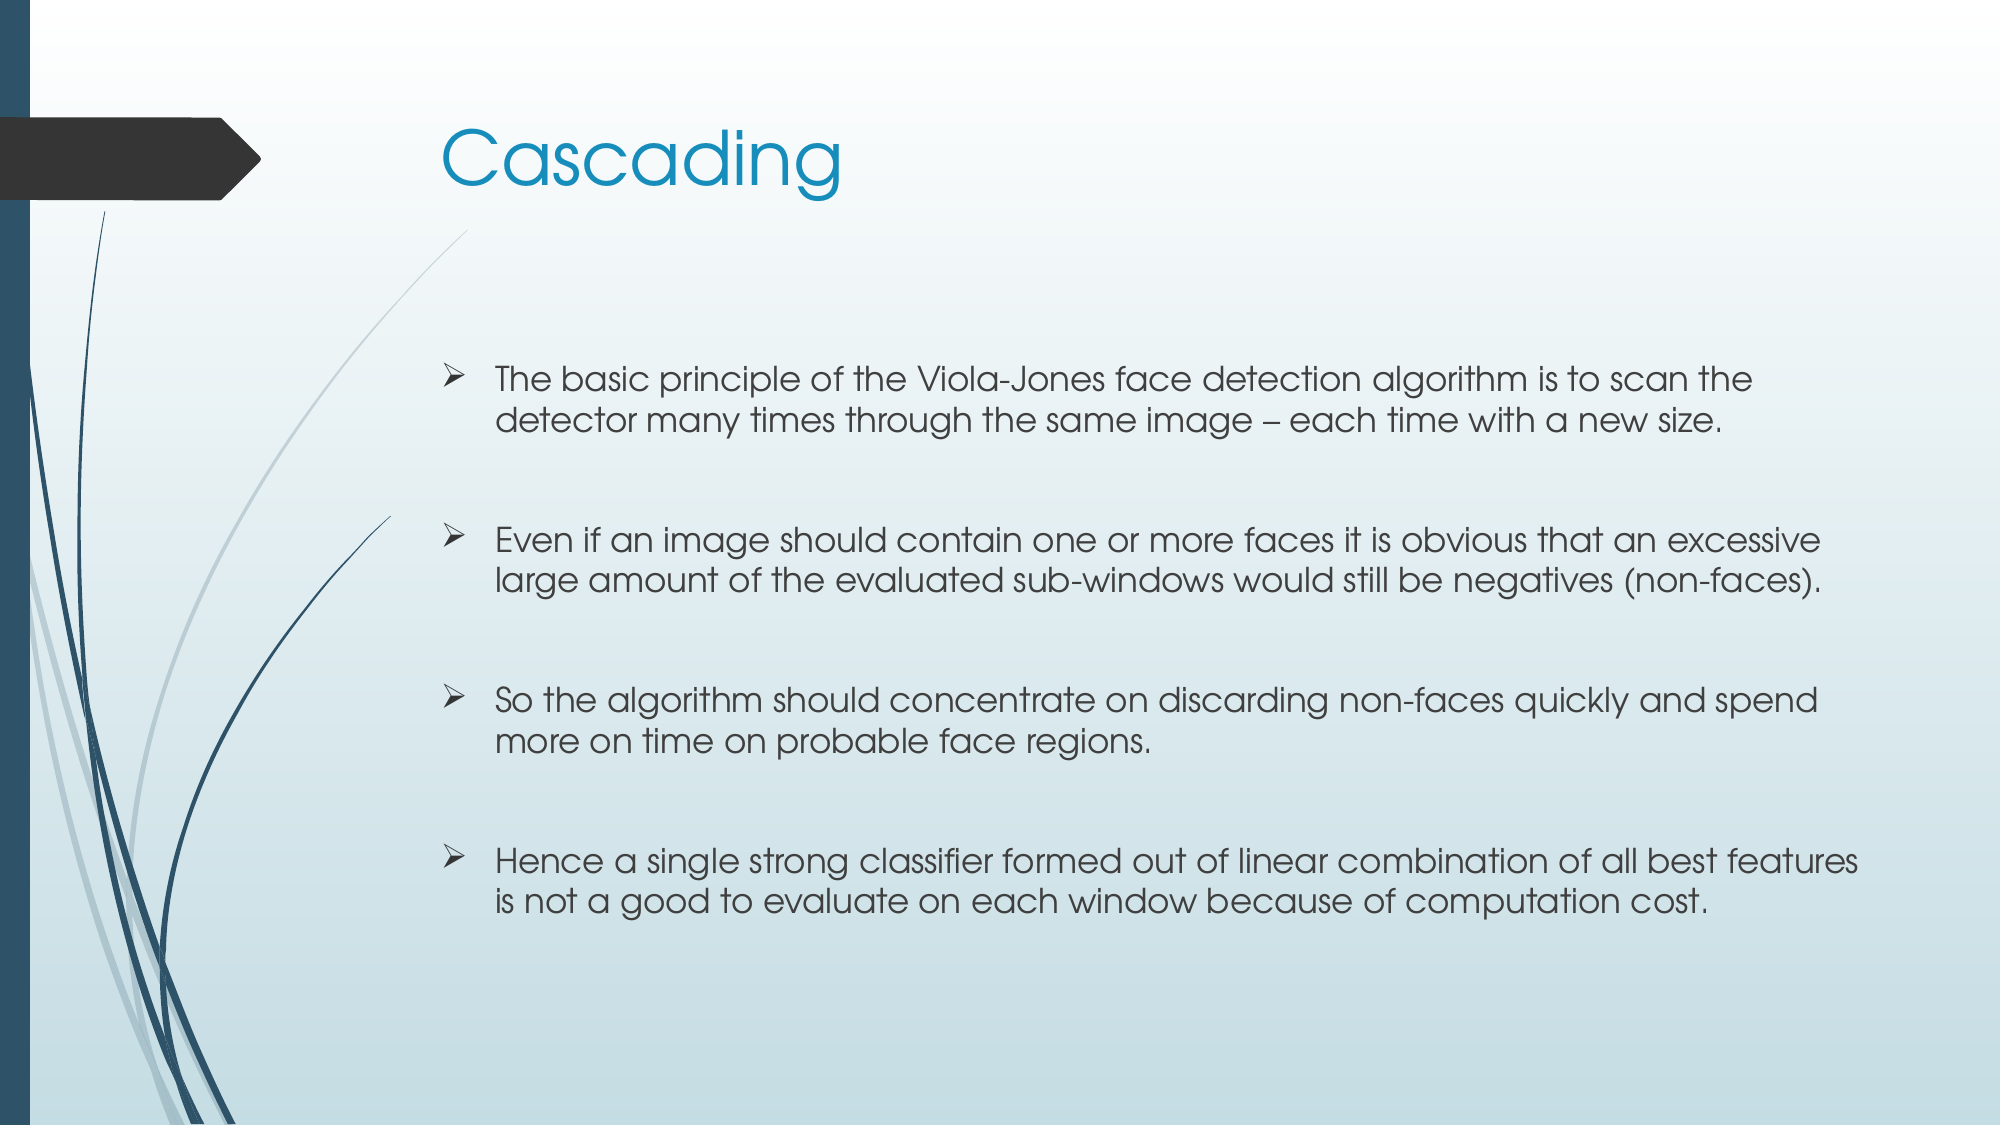

# Cascading
17
The basic principle of the Viola-Jones face detection algorithm is to scan the detector many times through the same image – each time with a new size.

Even if an image should contain one or more faces it is obvious that an excessive large amount of the evaluated sub-windows would still be negatives (non-faces).

So the algorithm should concentrate on discarding non-faces quickly and spend more on time on probable face regions.

Hence a single strong classifier formed out of linear combination of all best features is not a good to evaluate on each window because of computation cost.